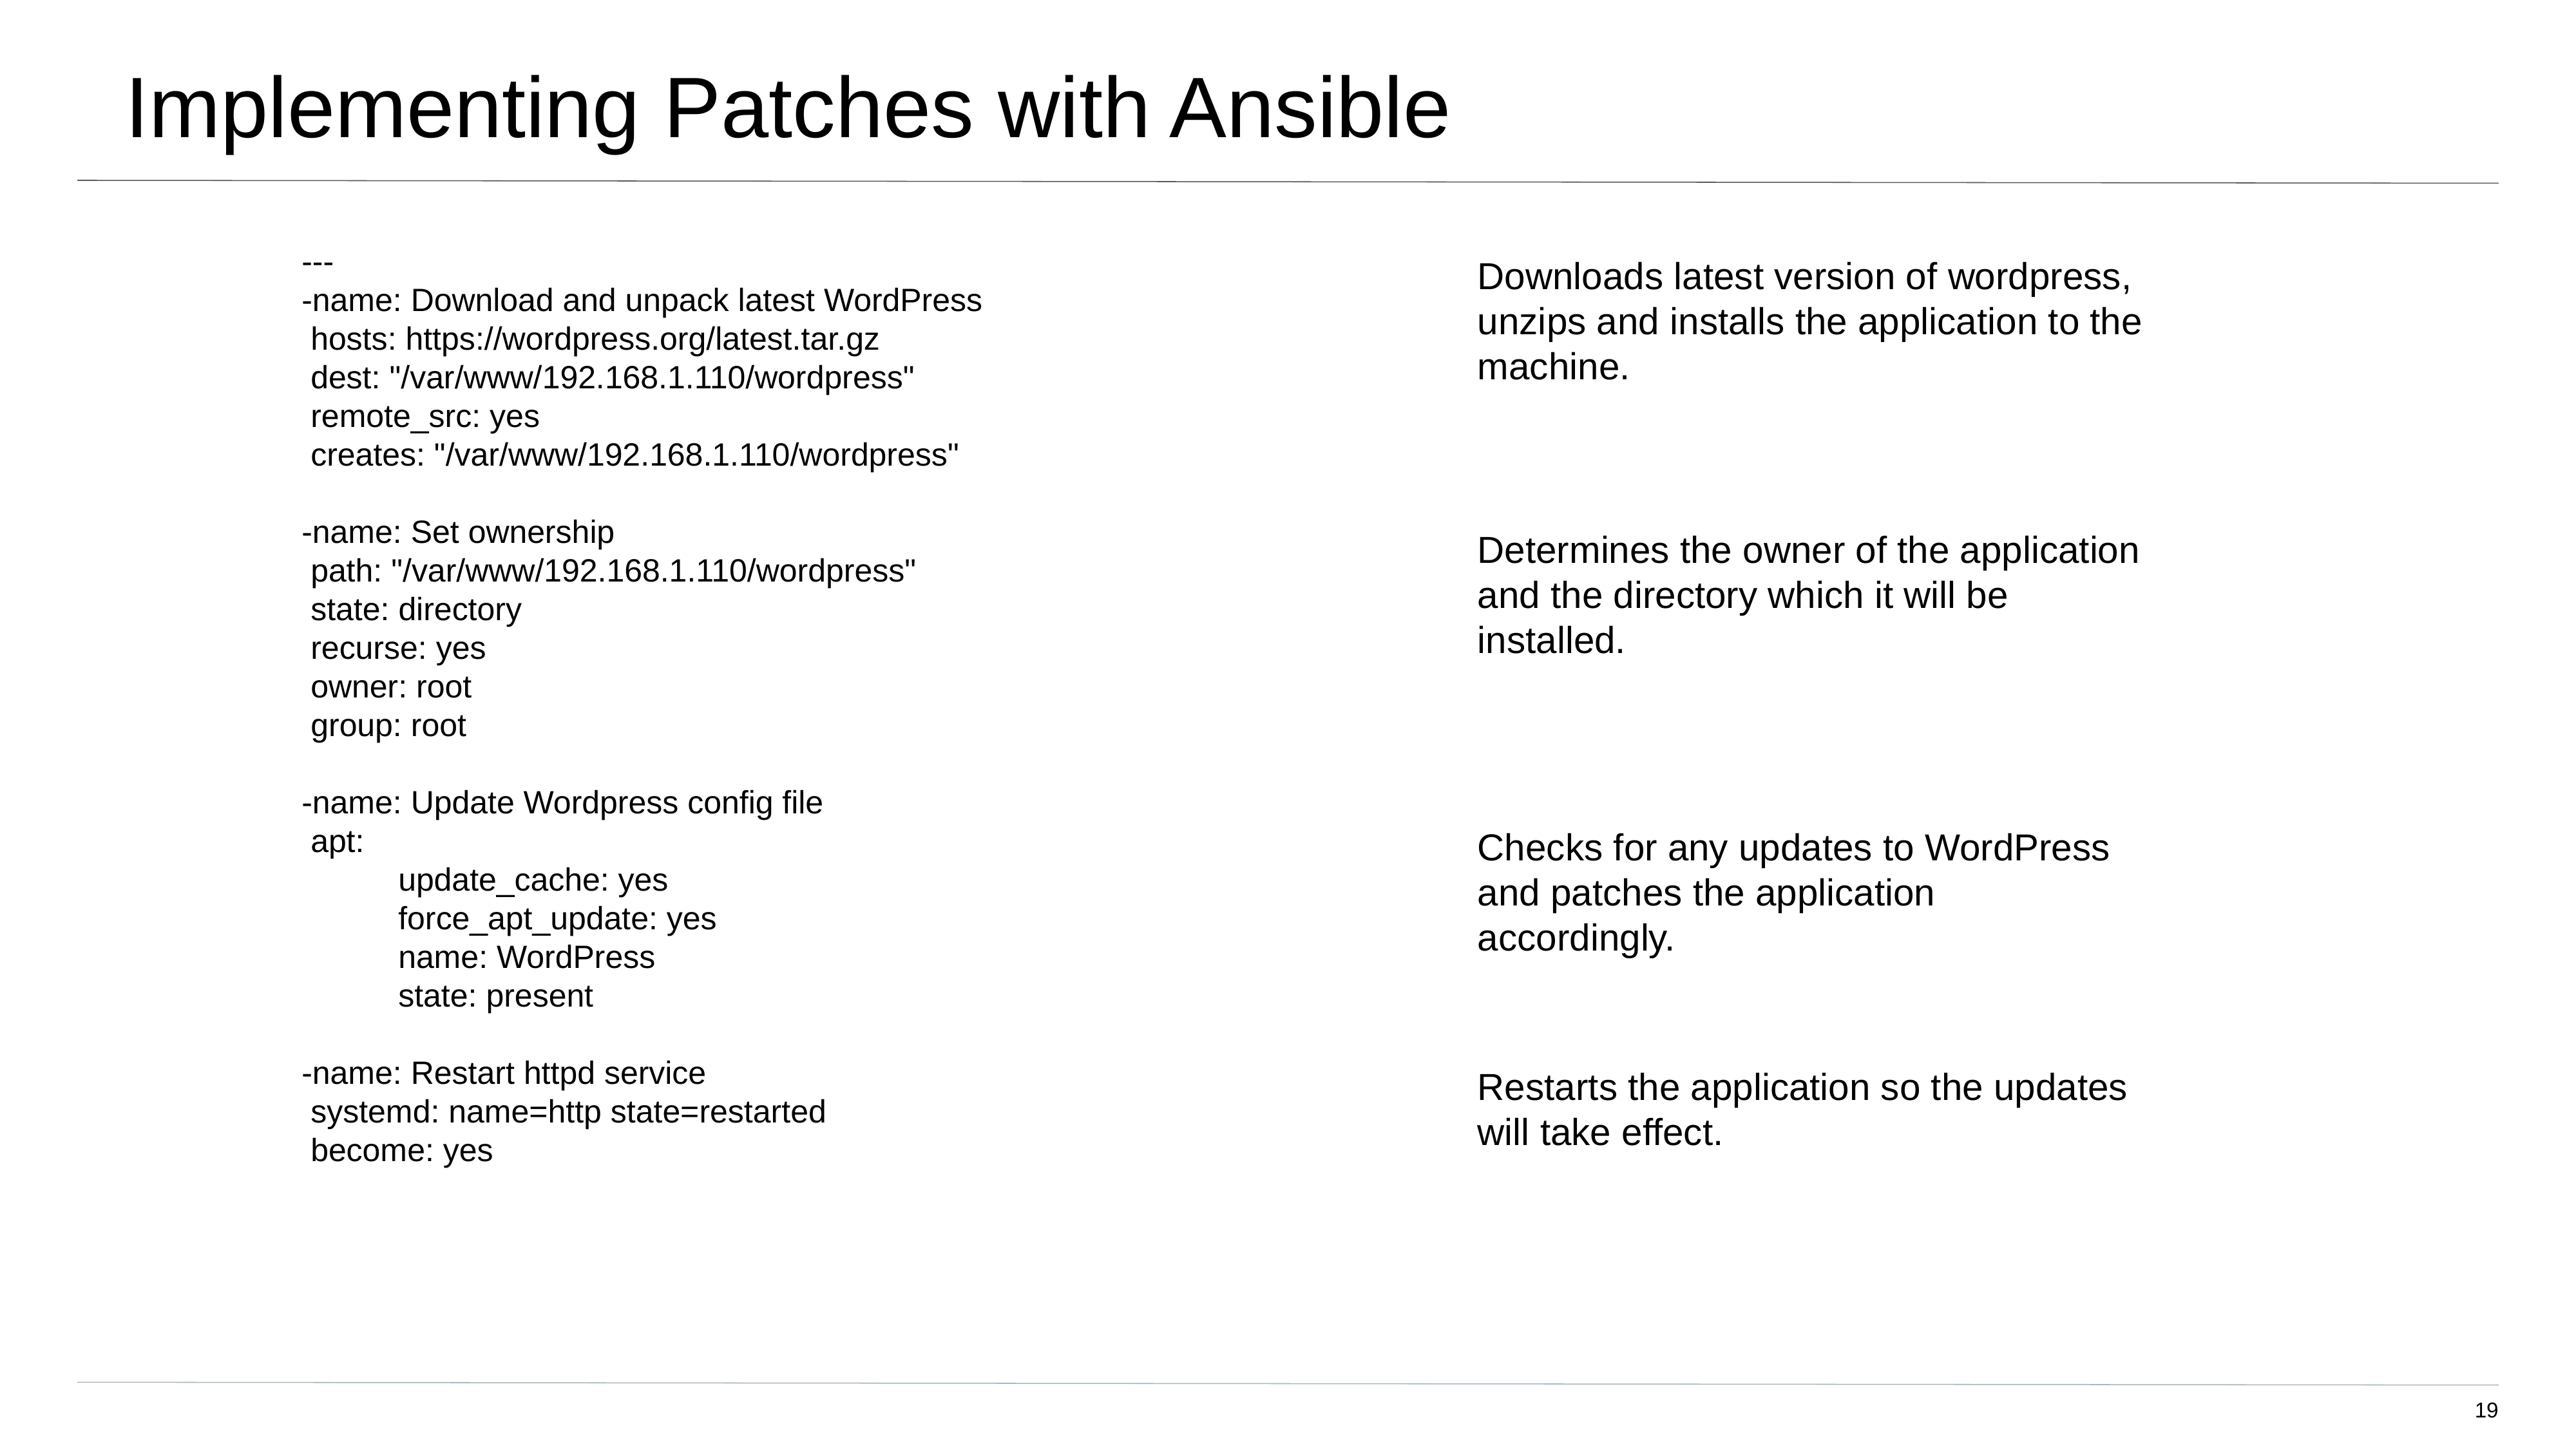

# Implementing Patches with Ansible
---
-name: Download and unpack latest WordPress
 hosts: https://wordpress.org/latest.tar.gz
 dest: "/var/www/192.168.1.110/wordpress"
 remote_src: yes
 creates: "/var/www/192.168.1.110/wordpress"

-name: Set ownership
 path: "/var/www/192.168.1.110/wordpress"
 state: directory
 recurse: yes
 owner: root
 group: root

-name: Update Wordpress config file
 apt:
 	update_cache: yes
 	force_apt_update: yes
 	name: WordPress
 	state: present

-name: Restart httpd service
 systemd: name=http state=restarted
 become: yes

Downloads latest version of wordpress, unzips and installs the application to the machine.
Determines the owner of the application and the directory which it will be installed.
Checks for any updates to WordPress and patches the application accordingly.
Restarts the application so the updates will take effect.
19